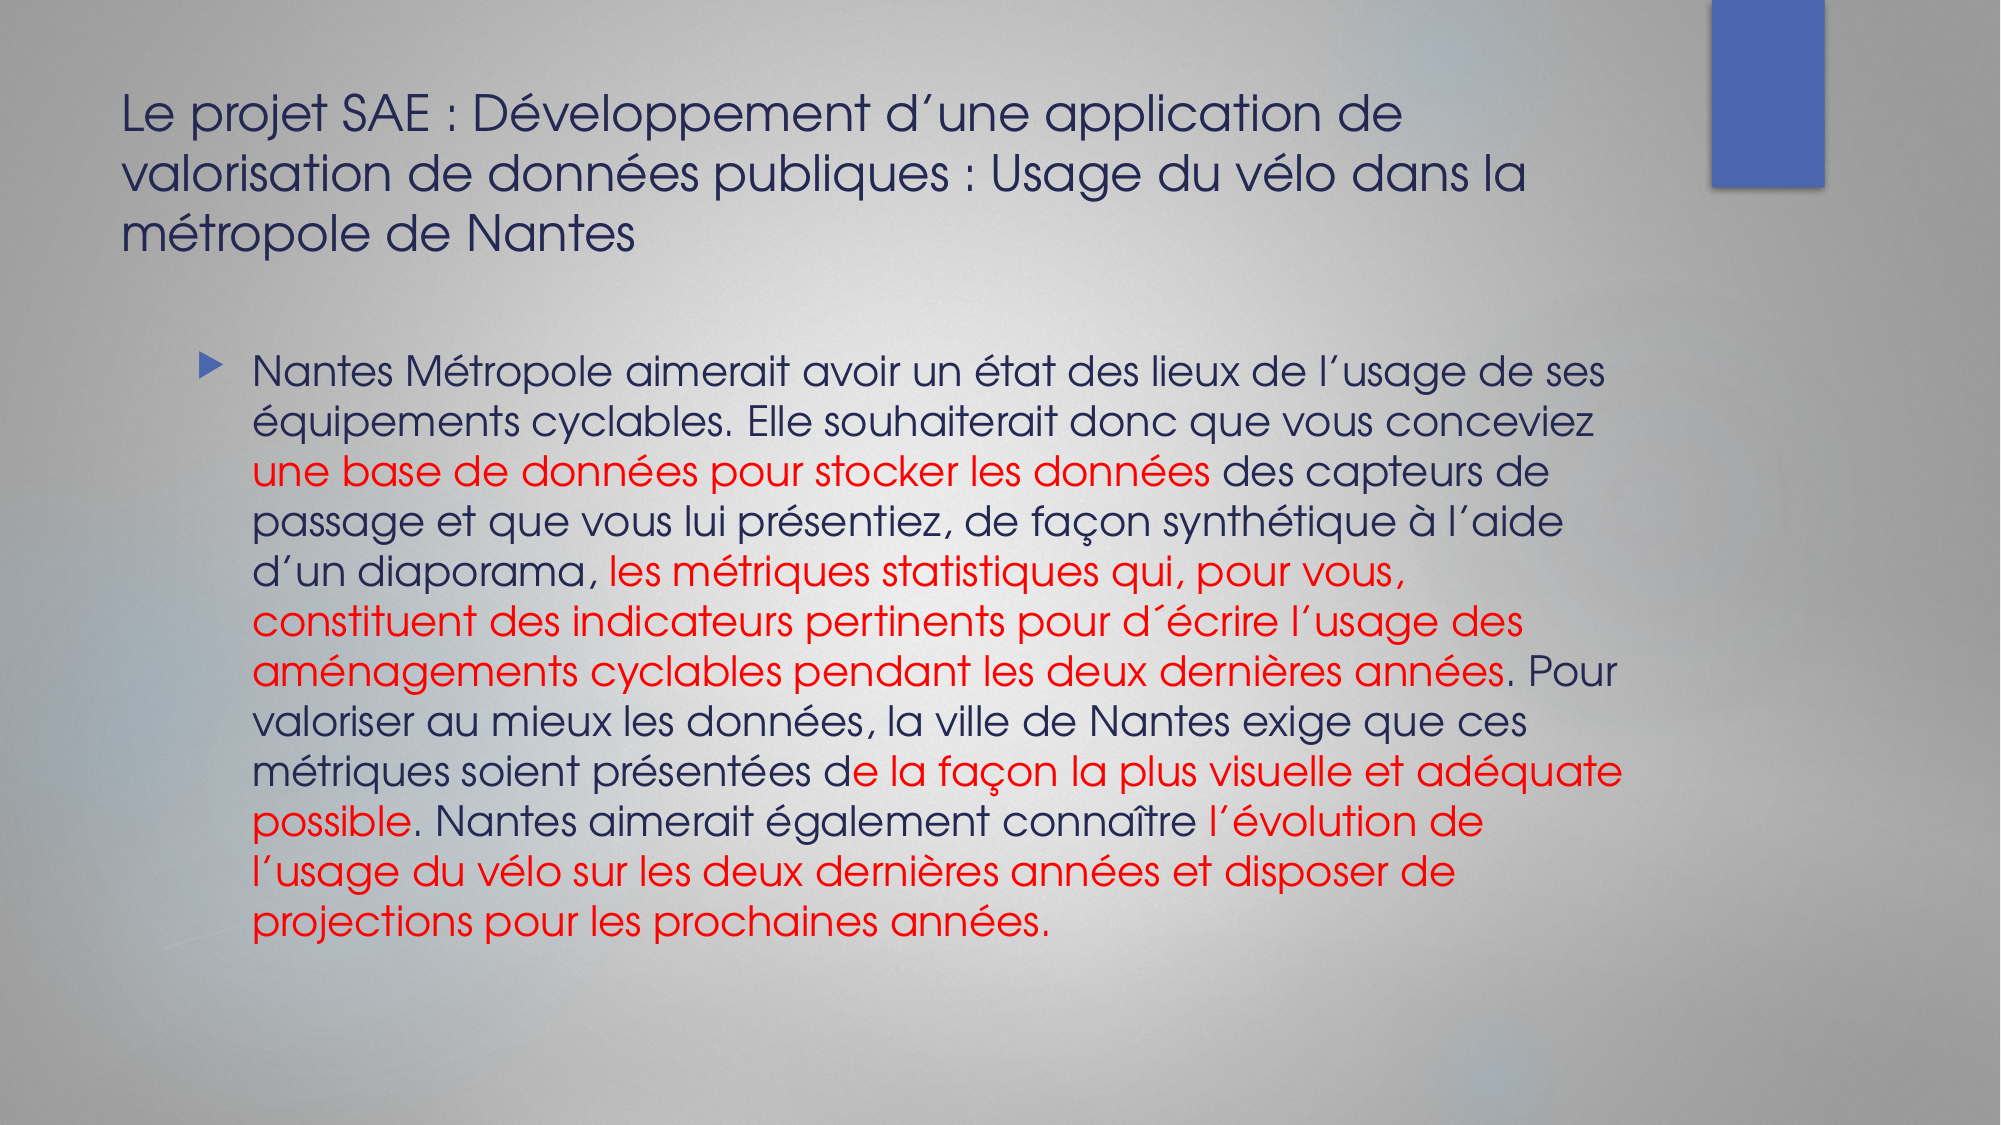

# Le projet SAE : Développement d’une application de valorisation de données publiques : Usage du vélo dans la métropole de Nantes
Nantes Métropole aimerait avoir un état des lieux de l’usage de ses équipements cyclables. Elle souhaiterait donc que vous conceviez une base de données pour stocker les données des capteurs de passage et que vous lui présentiez, de façon synthétique à l’aide d’un diaporama, les métriques statistiques qui, pour vous, constituent des indicateurs pertinents pour d´écrire l’usage des aménagements cyclables pendant les deux dernières années. Pour valoriser au mieux les données, la ville de Nantes exige que ces métriques soient présentées de la façon la plus visuelle et adéquate possible. Nantes aimerait également connaître l’évolution de l’usage du vélo sur les deux dernières années et disposer de projections pour les prochaines années.